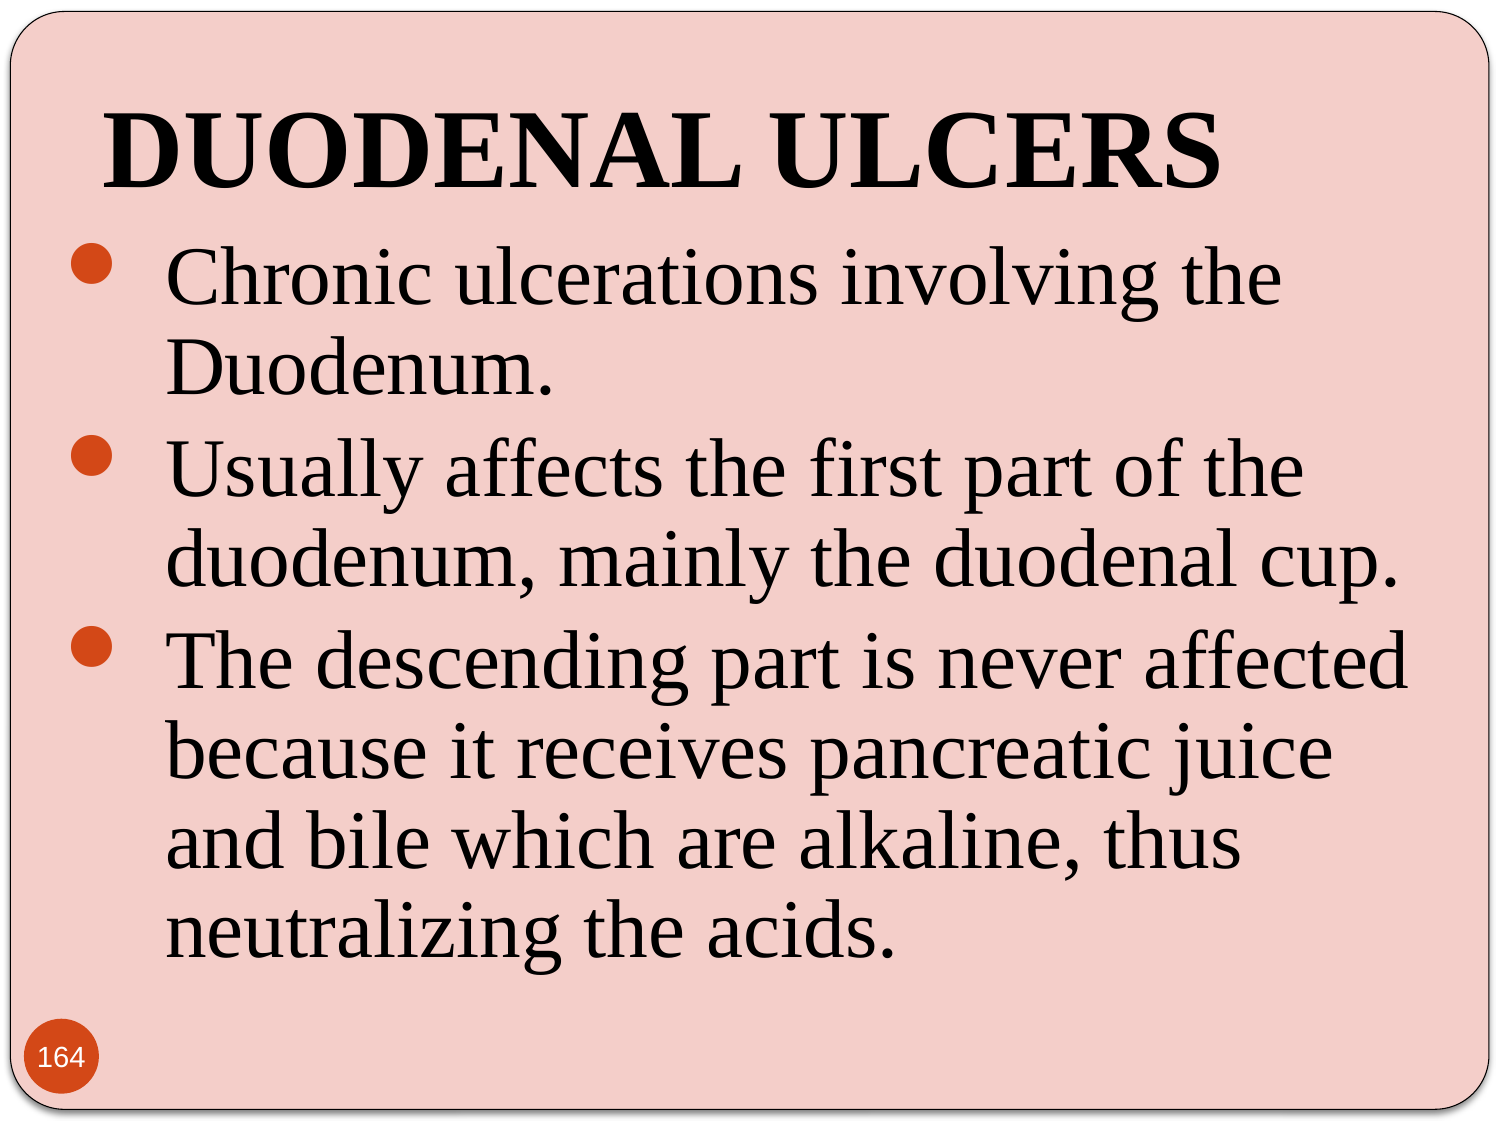

# DUODENAL ULCERS
Chronic ulcerations involving the Duodenum.
Usually affects the first part of the duodenum, mainly the duodenal cup.
The descending part is never affected because it receives pancreatic juice and bile which are alkaline, thus neutralizing the acids.
164